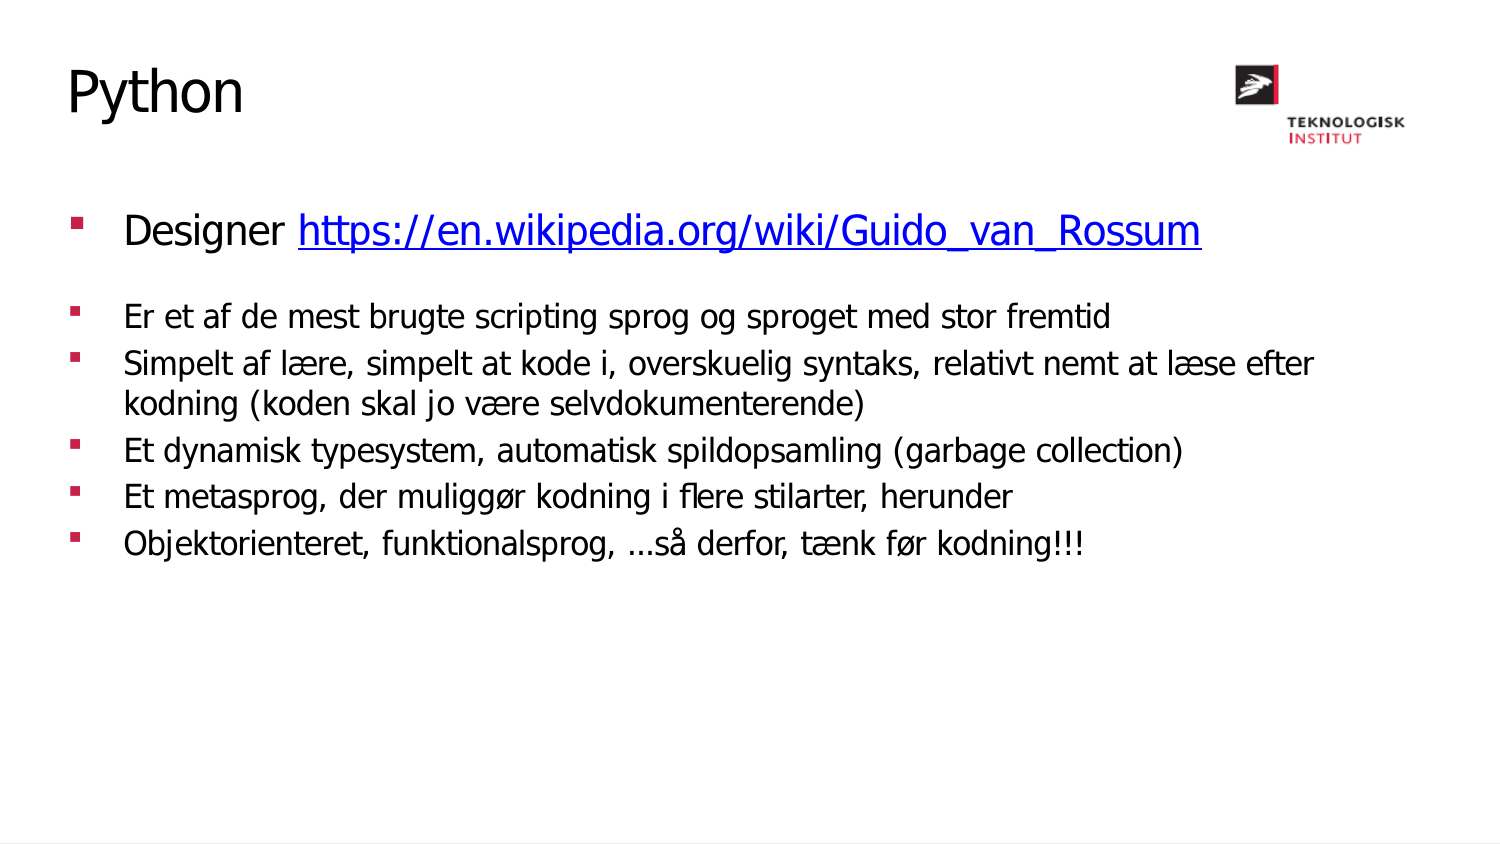

Python
Designer https://en.wikipedia.org/wiki/Guido_van_Rossum

Er et af de mest brugte scripting sprog og sproget med stor fremtid
Simpelt af lære, simpelt at kode i, overskuelig syntaks, relativt nemt at læse efter kodning (koden skal jo være selvdokumenterende)
Et dynamisk typesystem, automatisk spildopsamling (garbage collection)
Et metasprog, der muliggør kodning i flere stilarter, herunder
Objektorienteret, funktionalsprog, …så derfor, tænk før kodning!!!